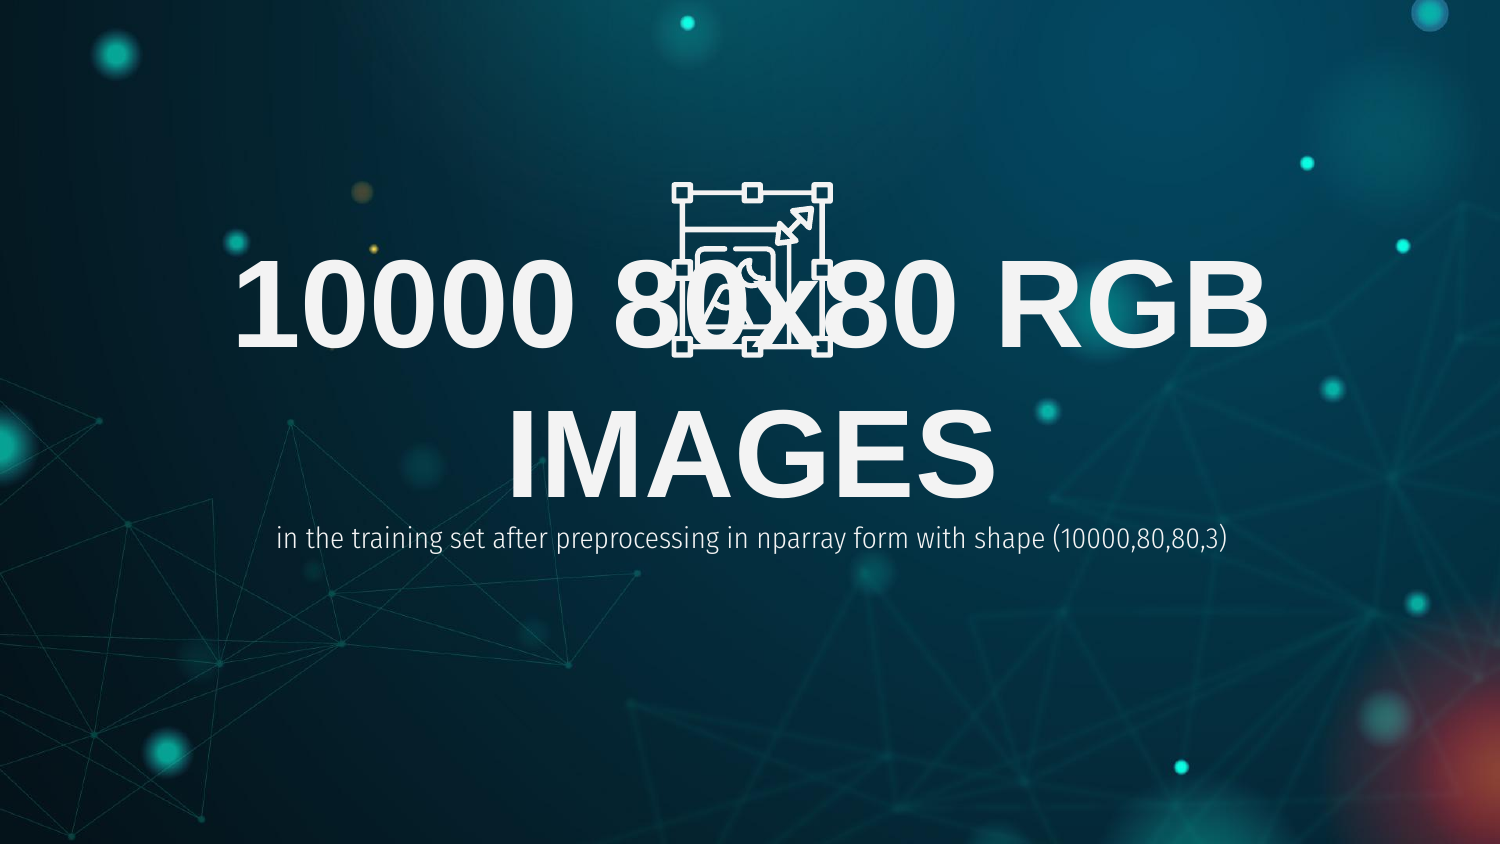

# 10000 80x80 RGB IMAGES
in the training set after preprocessing in nparray form with shape (10000,80,80,3)